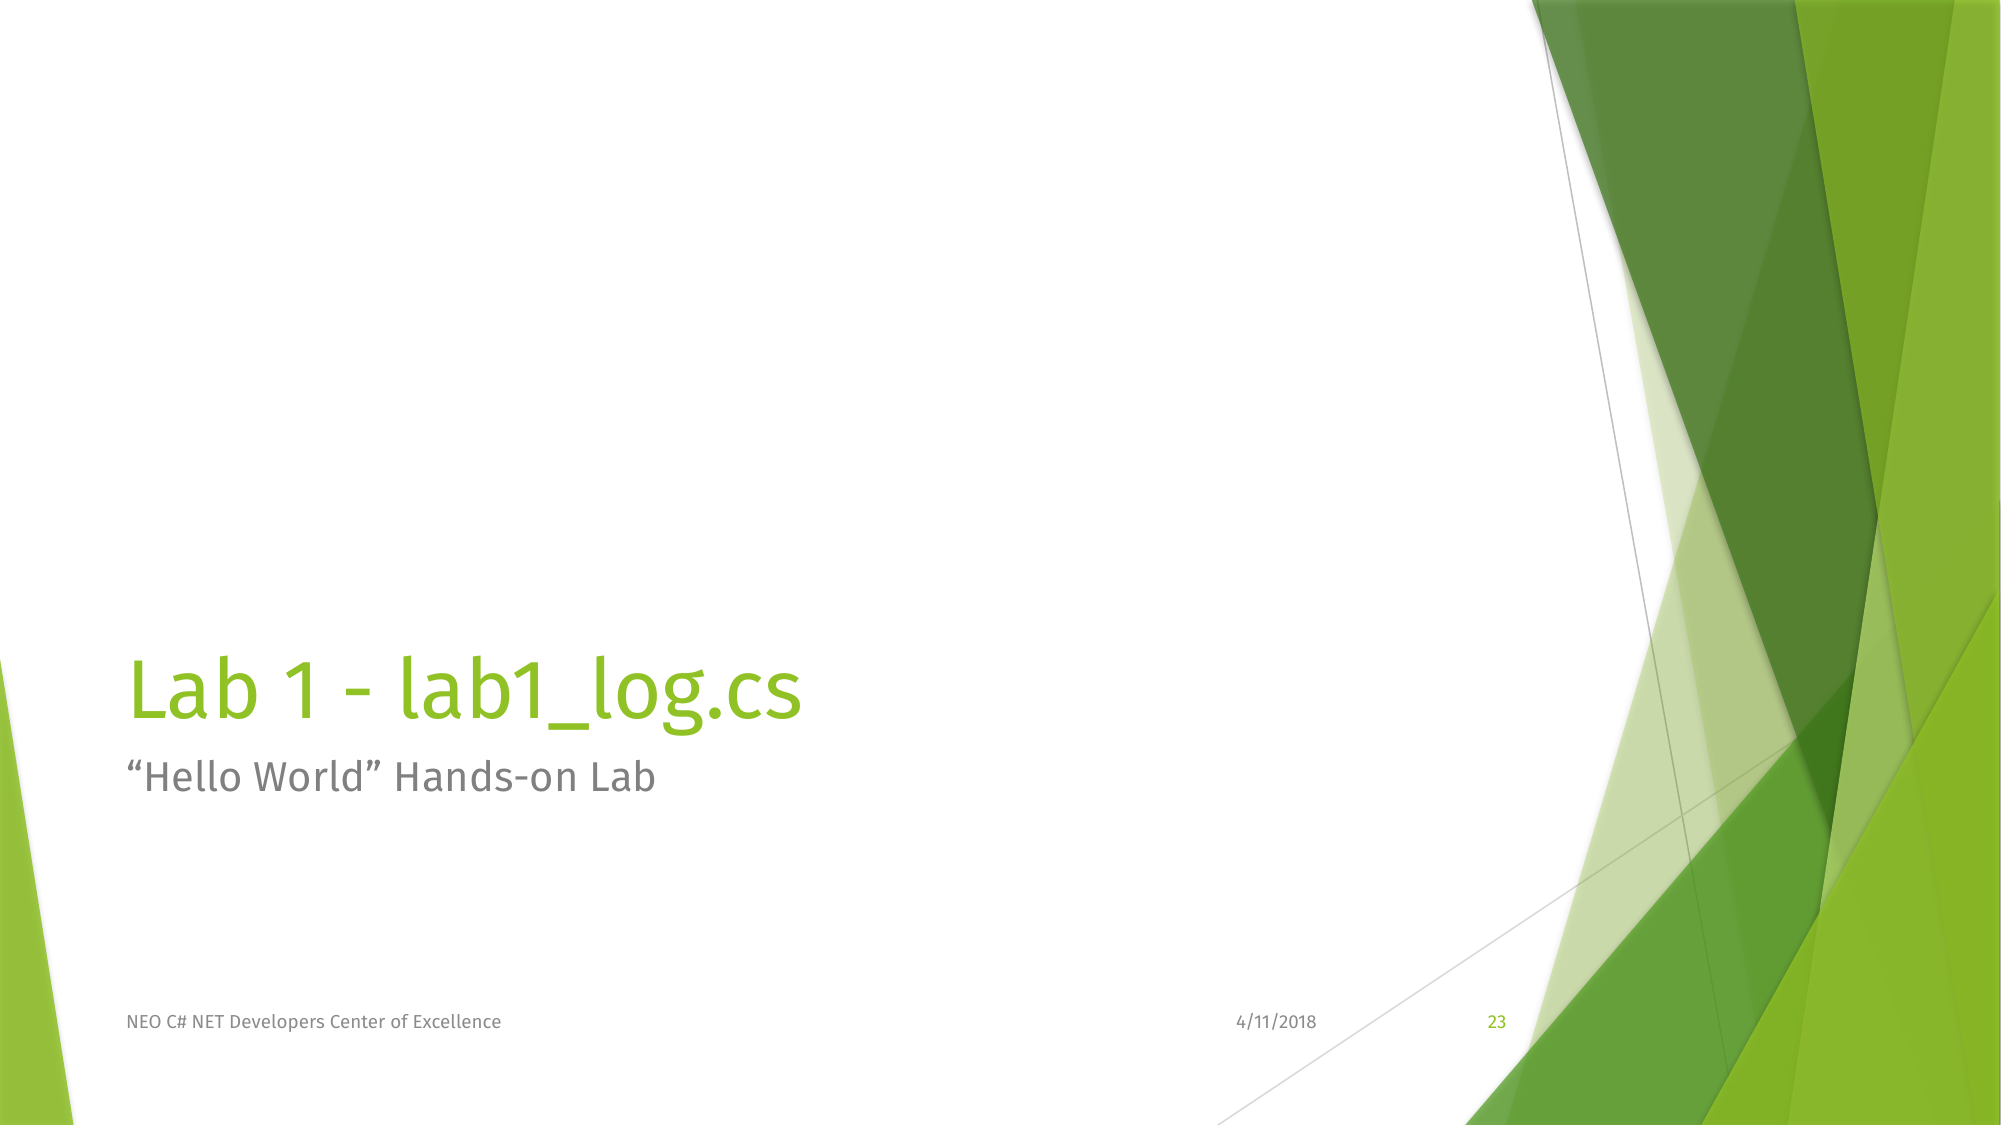

# Lab 1 - lab1_log.cs
“Hello World” Hands-on Lab
NEO C# NET Developers Center of Excellence
4/11/2018
23